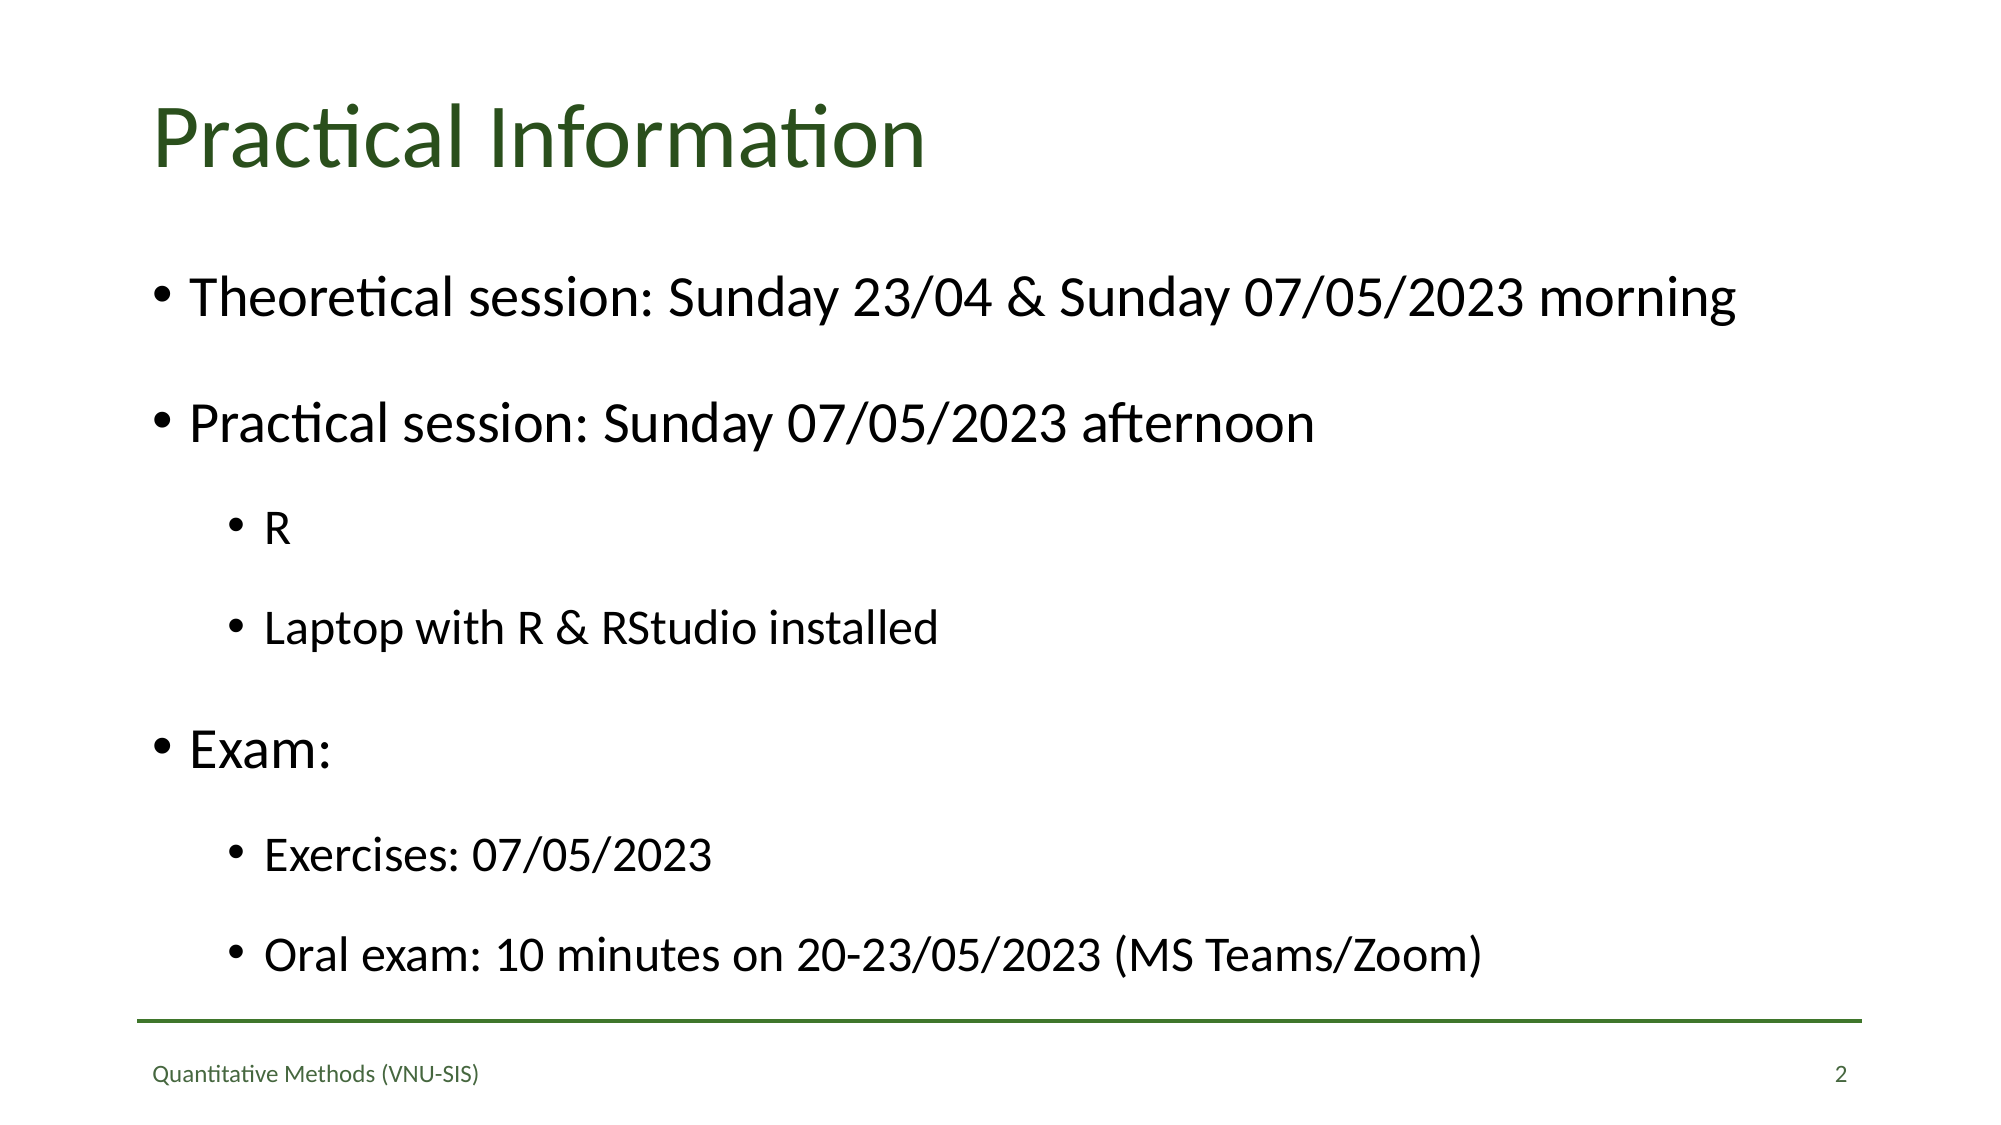

# Practical Information
Theoretical session: Sunday 23/04 & Sunday 07/05/2023 morning
Practical session: Sunday 07/05/2023 afternoon
R
Laptop with R & RStudio installed
Exam:
Exercises: 07/05/2023
Oral exam: 10 minutes on 20-23/05/2023 (MS Teams/Zoom)

2
Quantitative Methods (VNU-SIS)